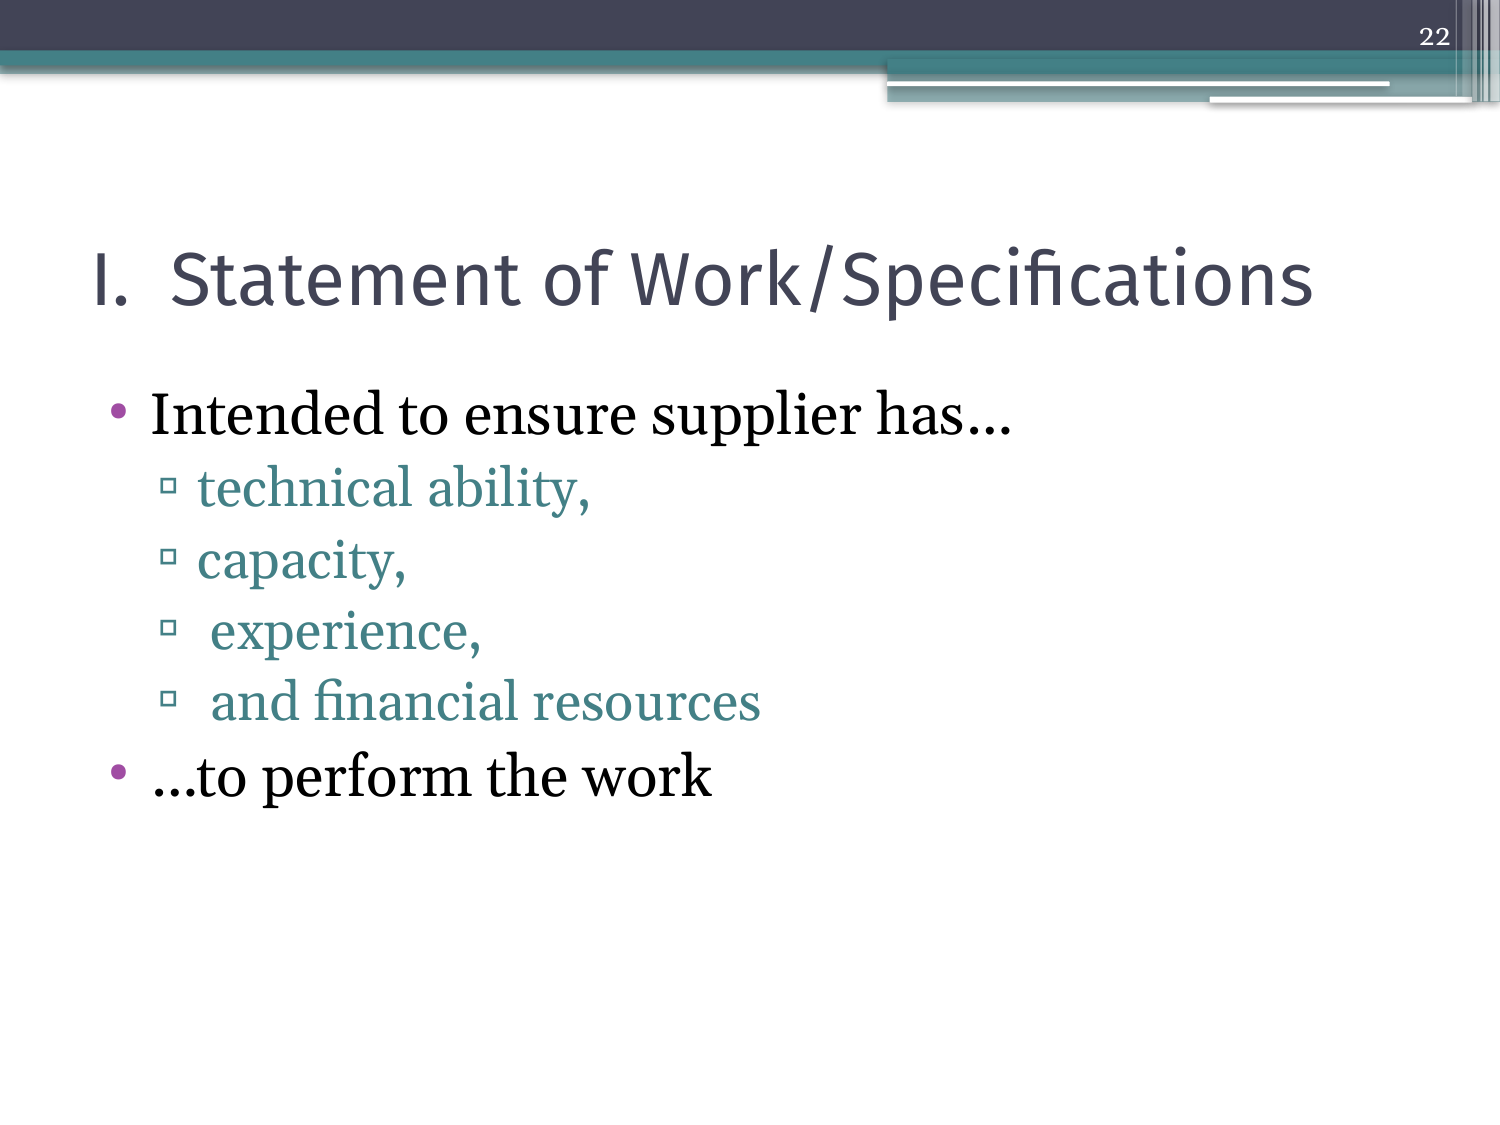

22
# I.  Statement of Work/Specifications
Intended to ensure supplier has…
technical ability,
capacity,
 experience,
 and financial resources
…to perform the work